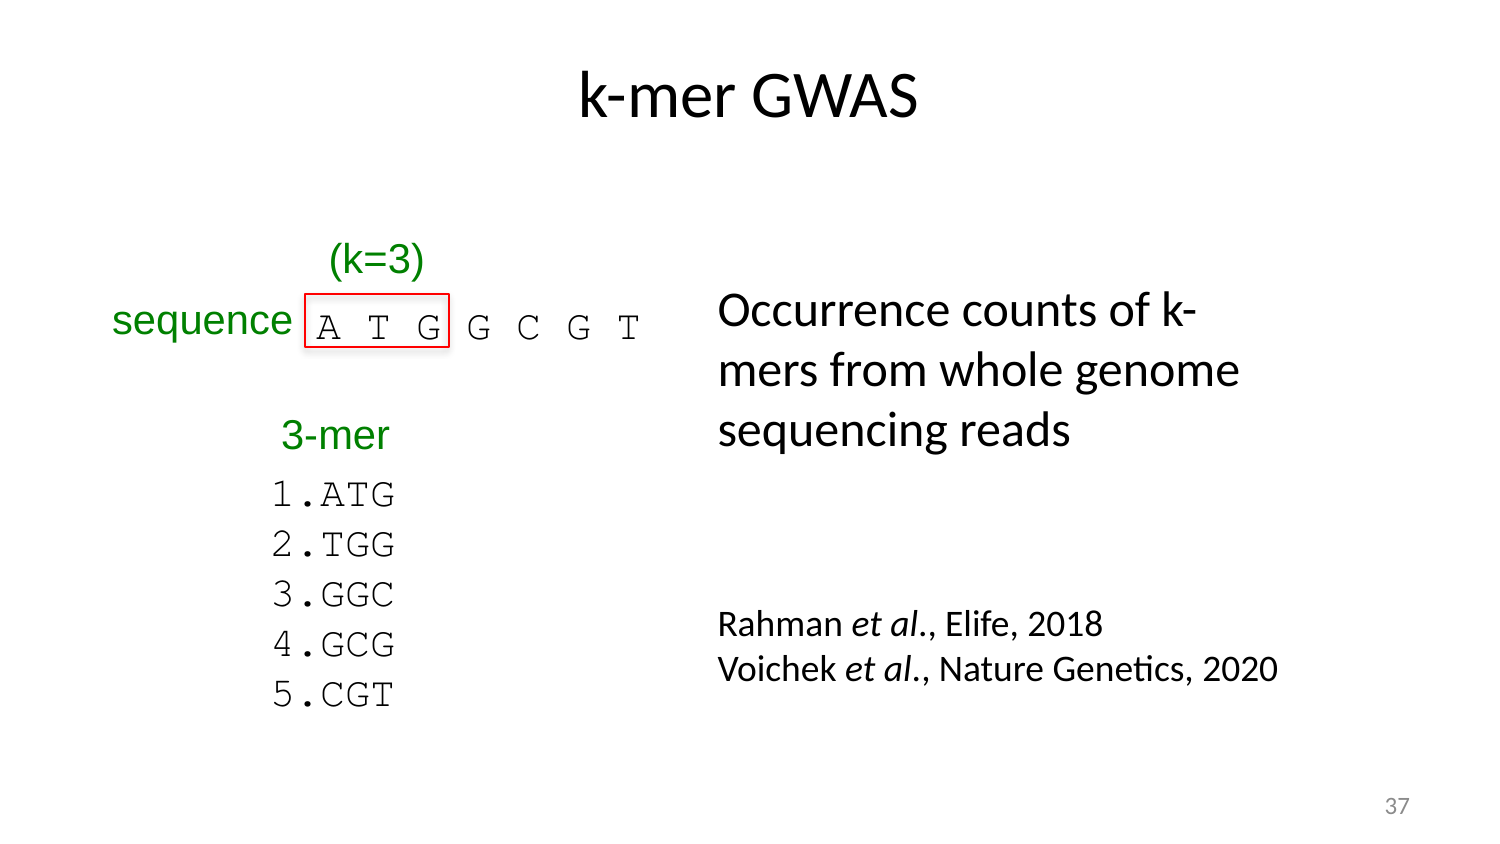

# k-mer GWAS
(k=3)

Occurrence counts of k-mers from whole genome sequencing reads
sequence
A T G G C G T
3-mer
ATG
TGG
GGC
GCG
CGT
Rahman et al., Elife, 2018
Voichek et al., Nature Genetics, 2020
37